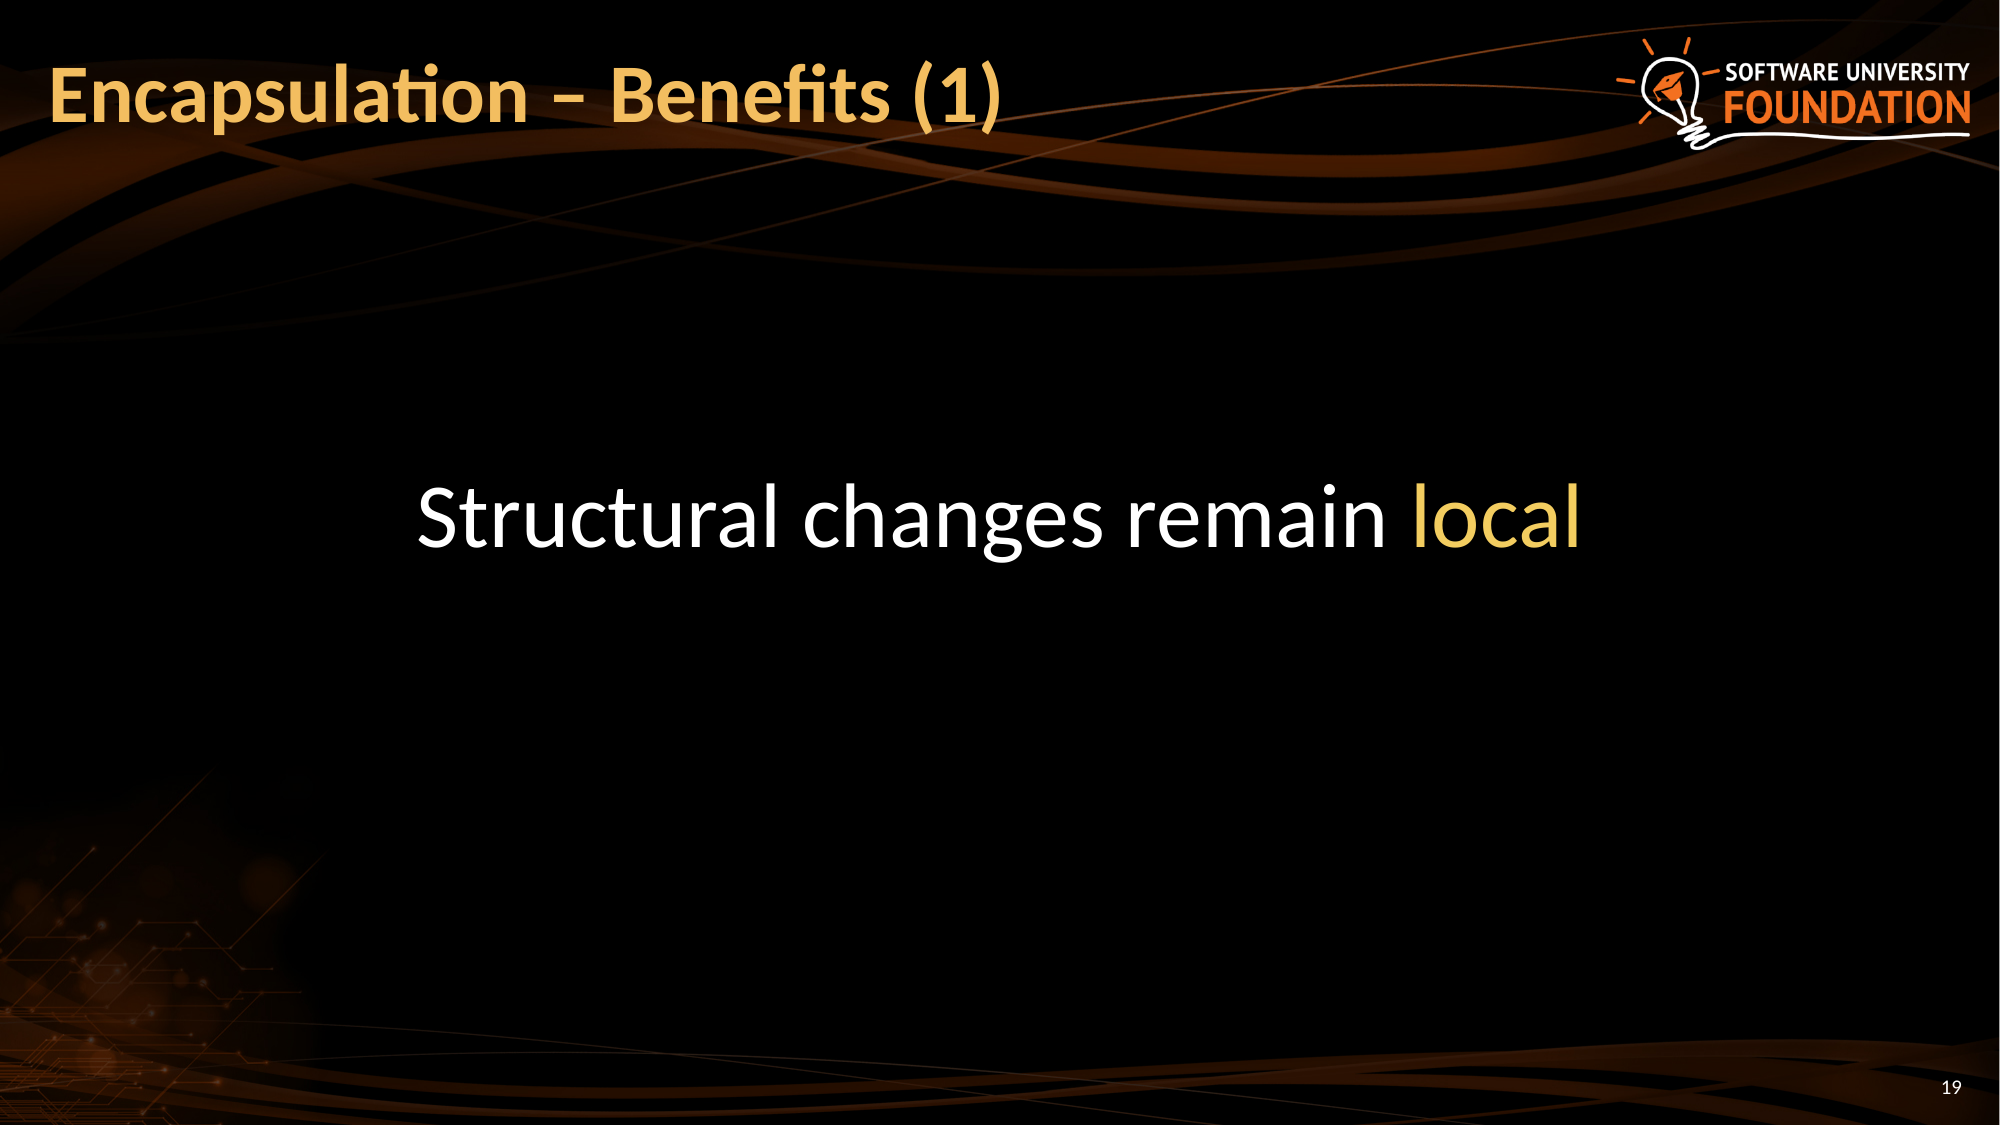

# Encapsulation – Benefits (1)
Structural changes remain local
19